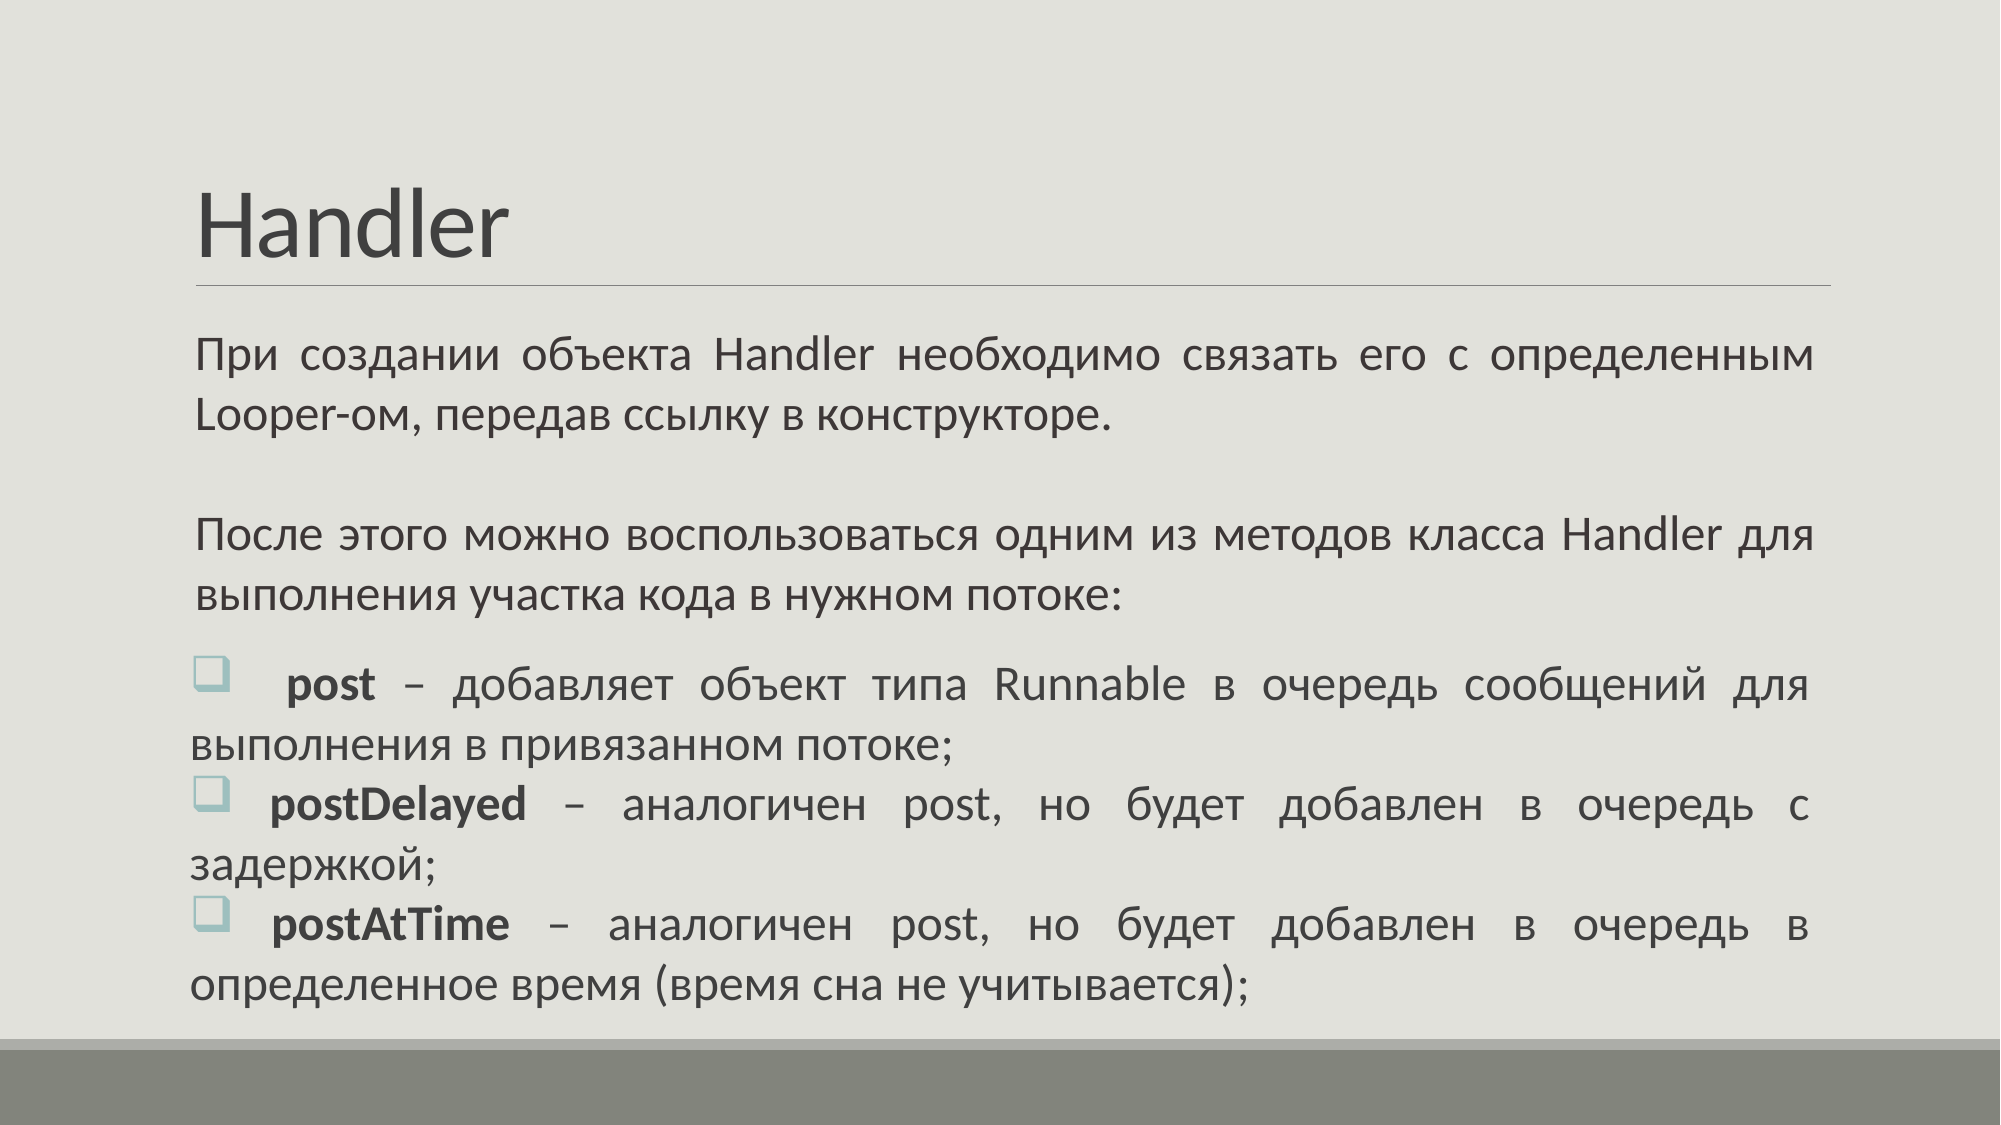

# Handler
При создании объекта Handler необходимо связать его с определенным Looper-ом, передав ссылку в конструкторе.

После этого можно воспользоваться одним из методов класса Handler для выполнения участка кода в нужном потоке:
  post – добавляет объект типа Runnable в очередь сообщений для выполнения в привязанном потоке;
 postDelayed – аналогичен post, но будет добавлен в очередь с задержкой;
 postAtTime – аналогичен post, но будет добавлен в очередь в определенное время (время сна не учитывается);